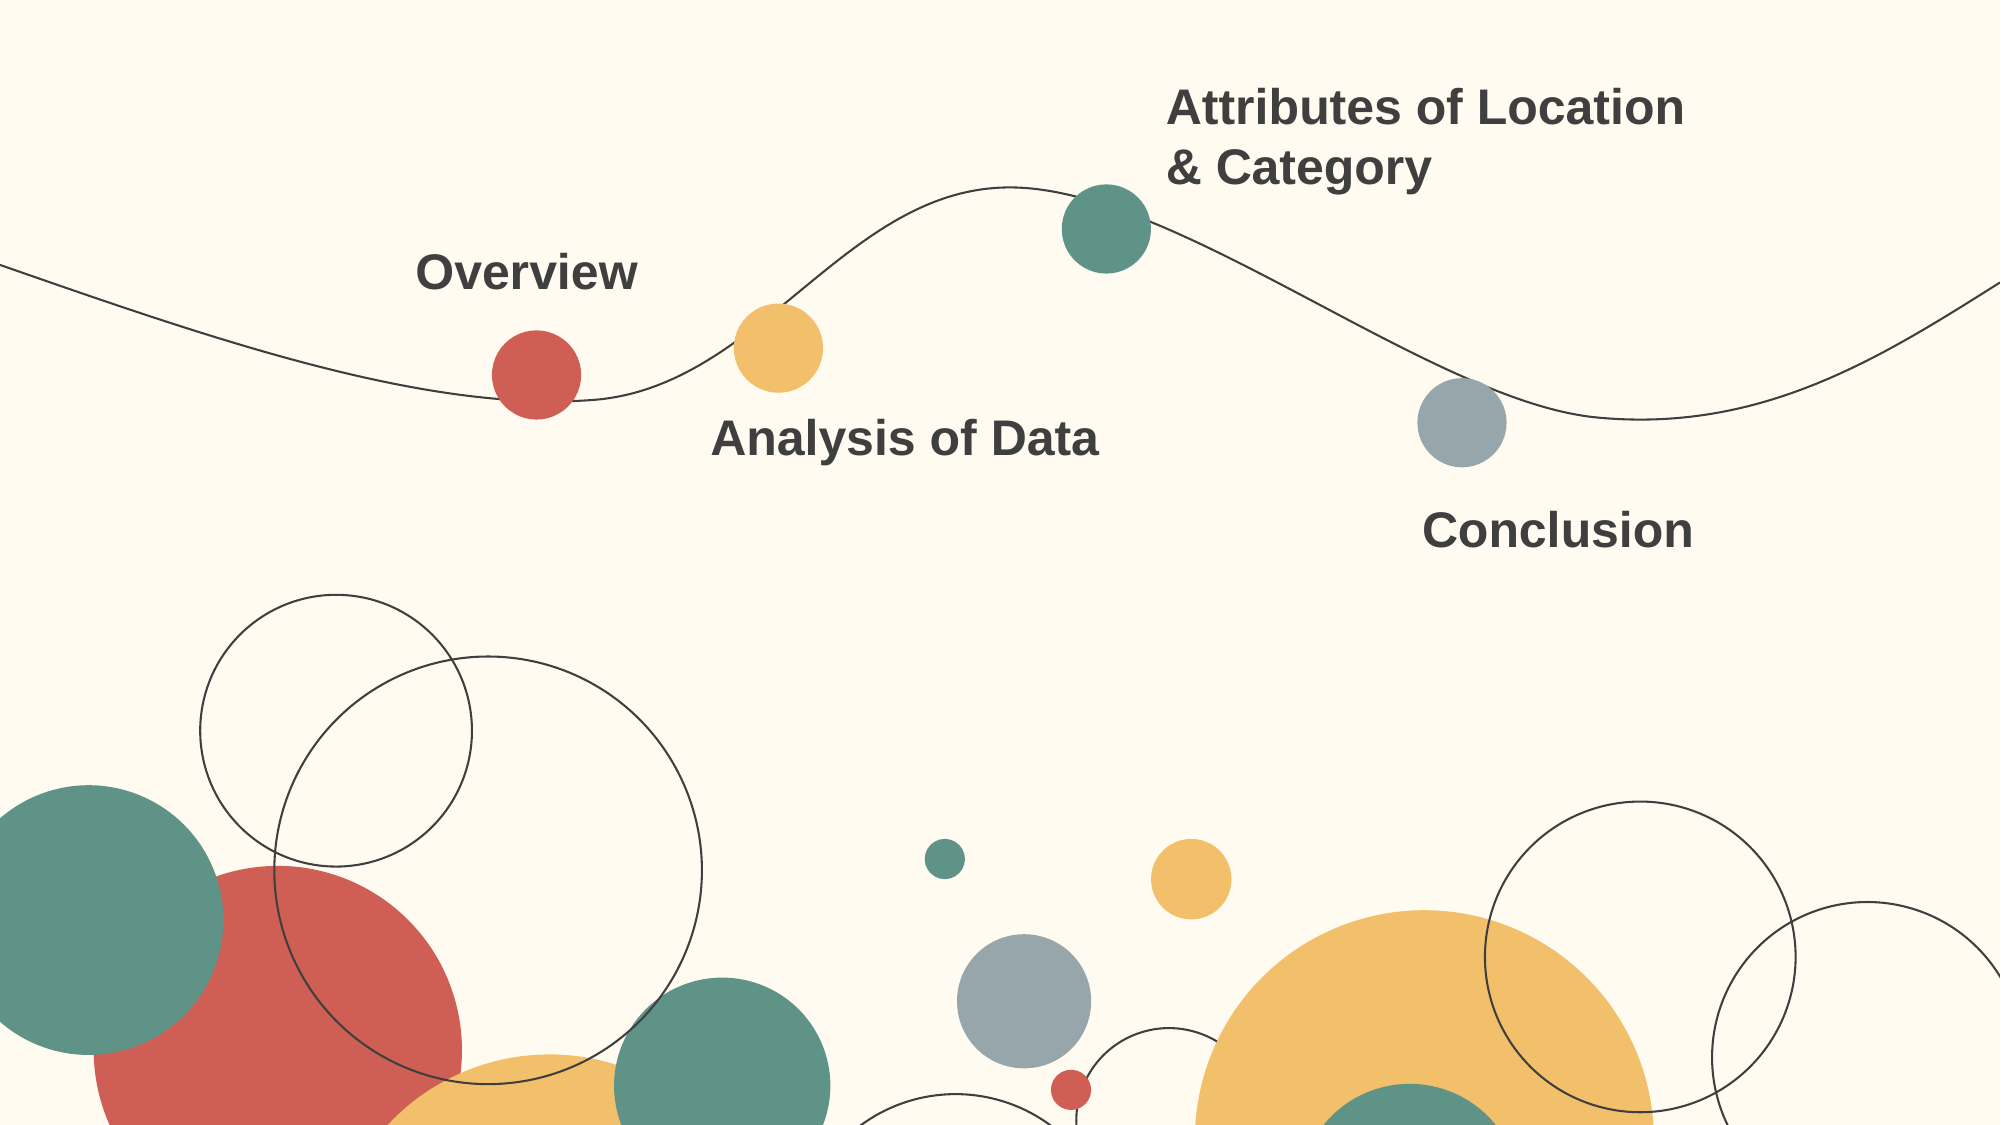

Attributes of Location & Category

Overview

Analysis of Data
Conclusion